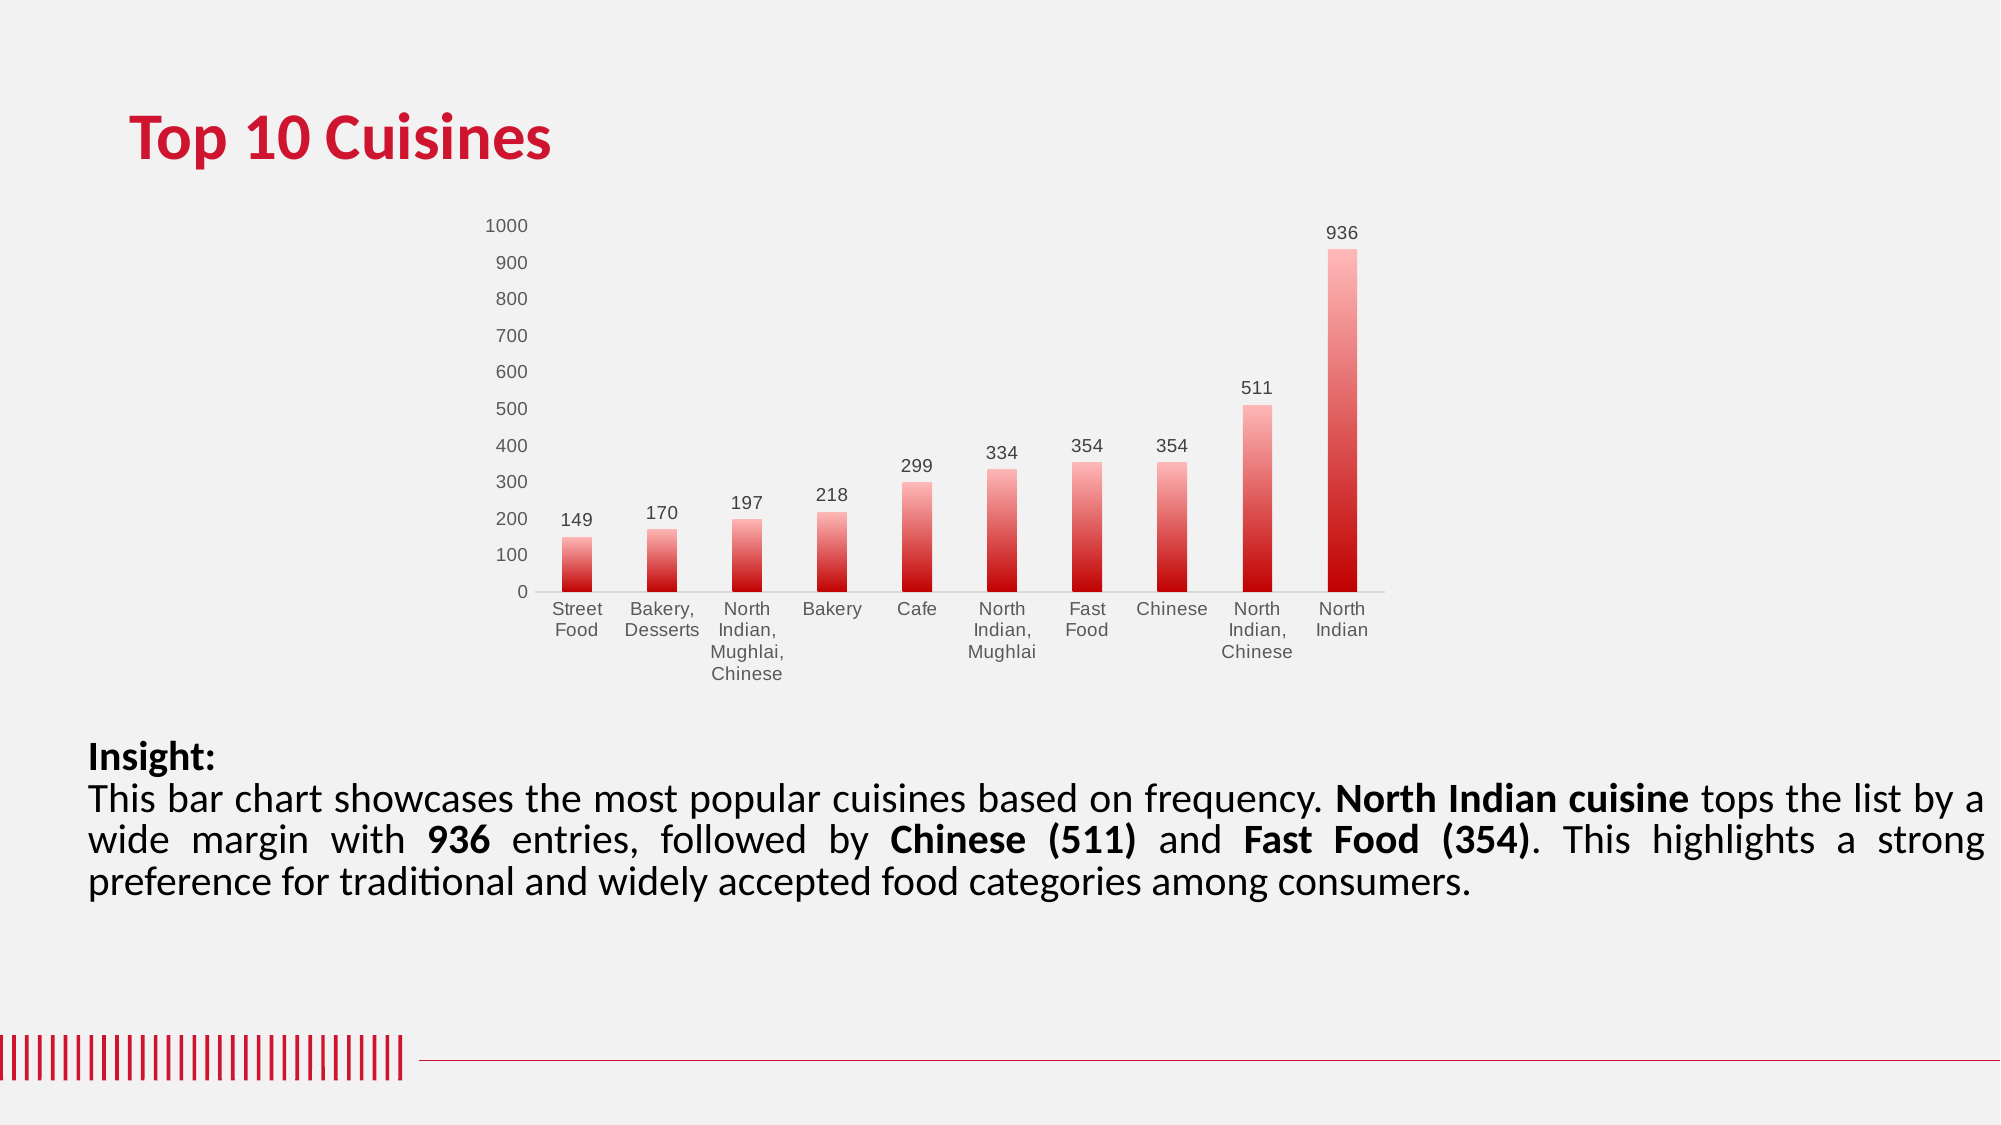

# Top 10 Cuisines

### Chart

| Category | Total |
|---|---|
| Street Food | 149.0 |
| Bakery, Desserts | 170.0 |
| North Indian, Mughlai, Chinese | 197.0 |
| Bakery | 218.0 |
| Cafe | 299.0 |
| North Indian, Mughlai | 334.0 |
| Fast Food | 354.0 |
| Chinese | 354.0 |
| North Indian, Chinese | 511.0 |
| North Indian | 936.0 |
Insight:
This bar chart showcases the most popular cuisines based on frequency. North Indian cuisine tops the list by a wide margin with 936 entries, followed by Chinese (511) and Fast Food (354). This highlights a strong preference for traditional and widely accepted food categories among consumers.